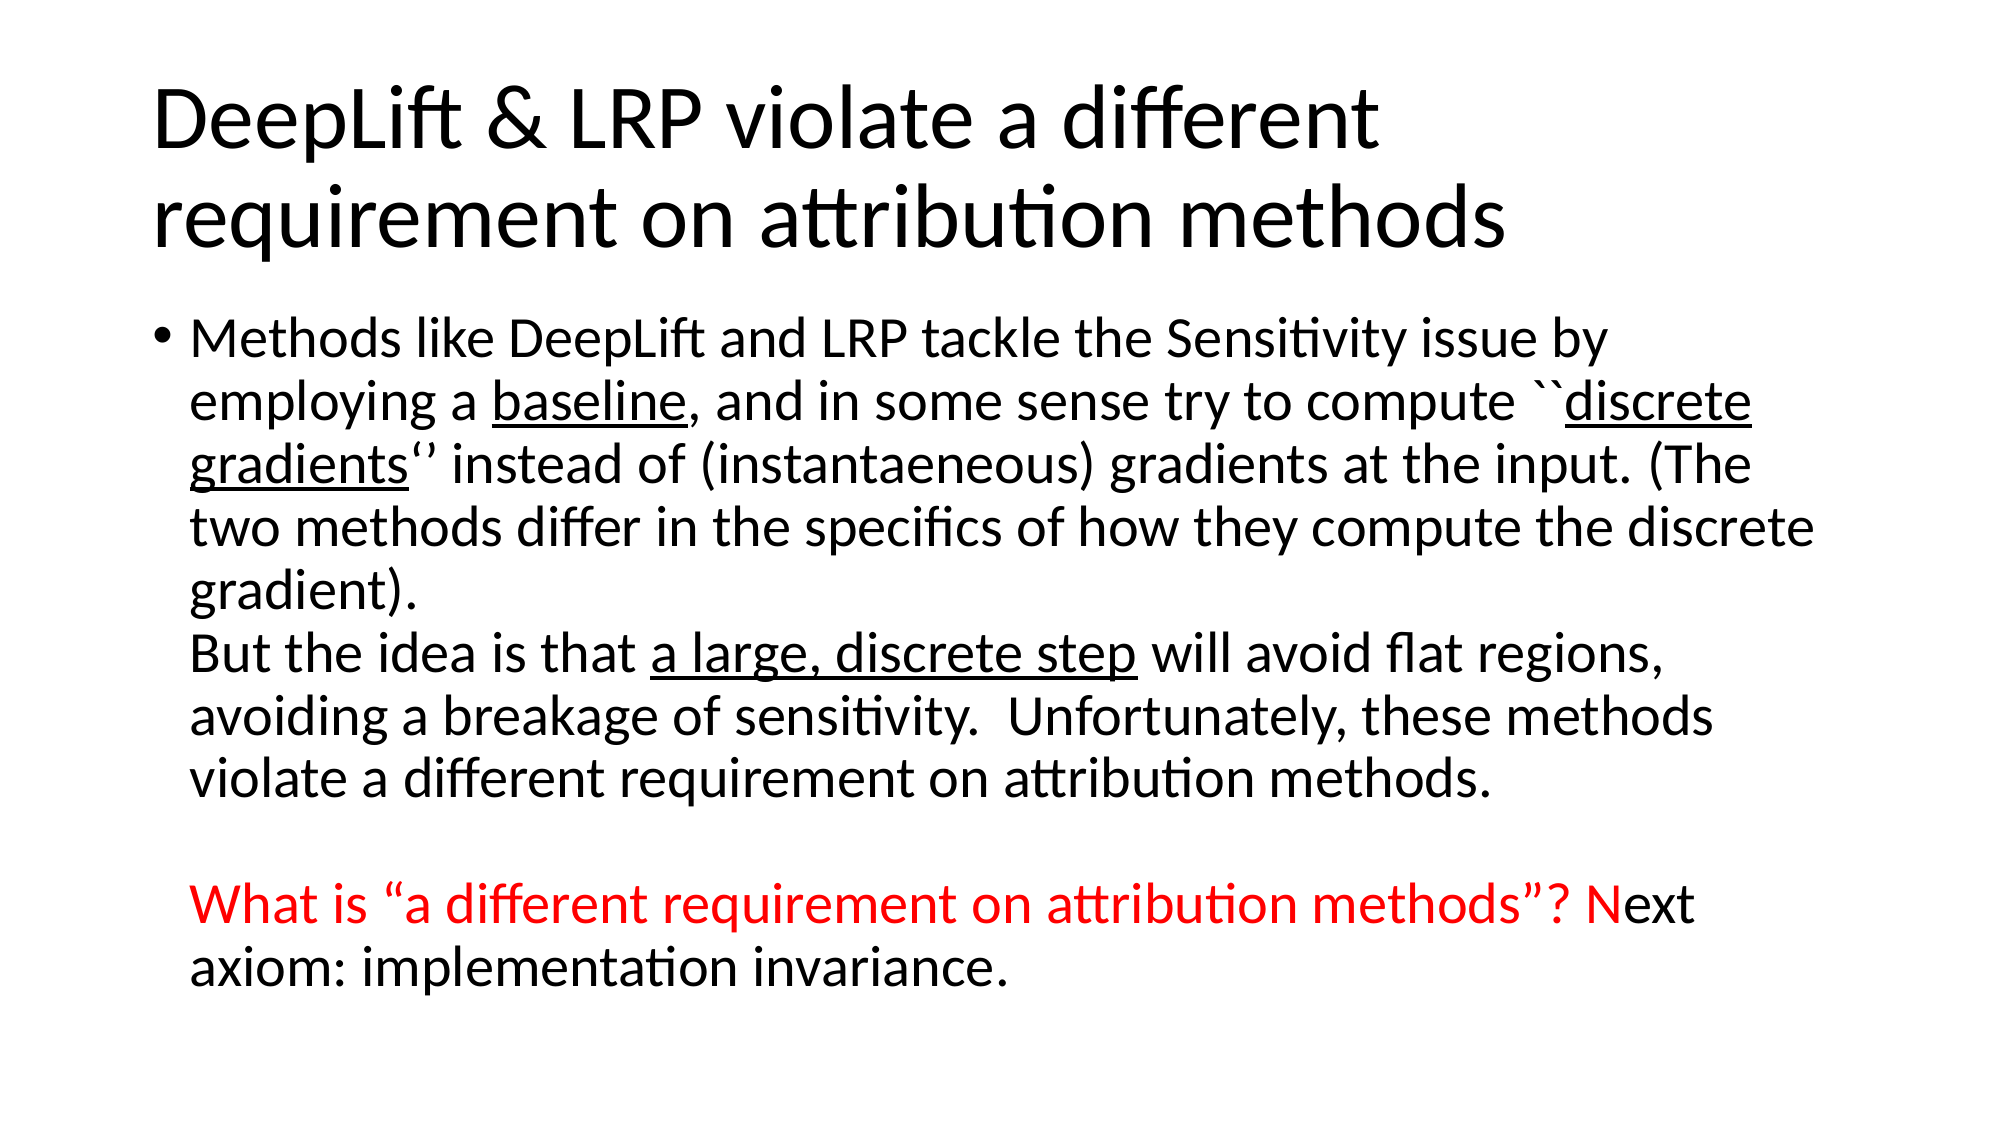

# DeepLift & LRP violate a different requirement on attribution methods
﻿Methods like DeepLift and LRP tackle the Se﻿nsitivity issue by employing a baseline, and in some sense try to compute ``discrete gradients‘’ instead of (instantaeneous) gradients at the input. (The two methods differ in the specifics of how they compute the discrete gradient).
But the idea is that a large, discrete step will avoid flat regions, avoiding a breakage of sensitivity.  Unfortunately, these methods violate a different requirement on attribution methods.
What is “a different requirement on attribution methods”? Next axiom: implementation invariance.